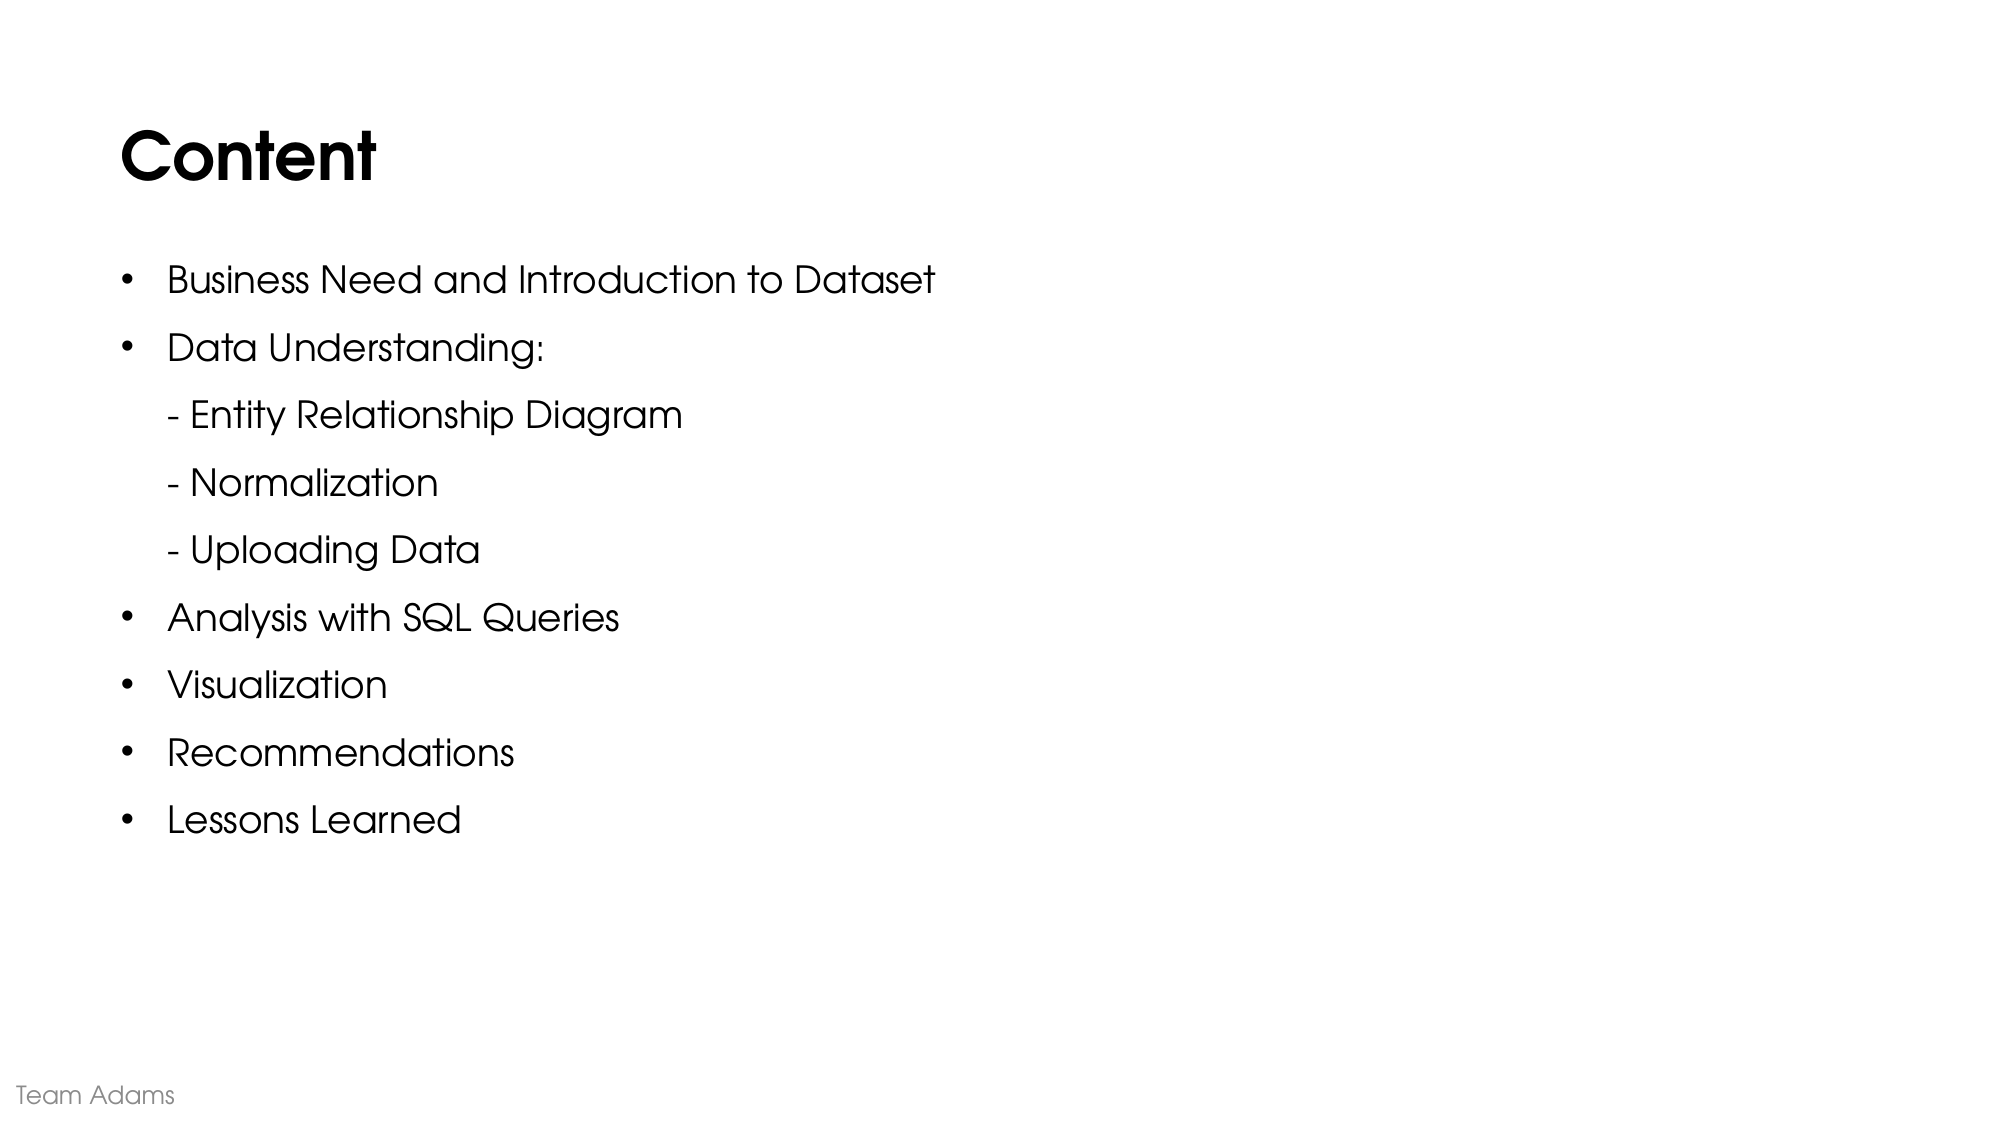

Content
Business Need and Introduction to Dataset
Data Understanding:
- Entity Relationship Diagram
- Normalization
- Uploading Data
Analysis with SQL Queries
Visualization
Recommendations
Lessons Learned
Team Adams